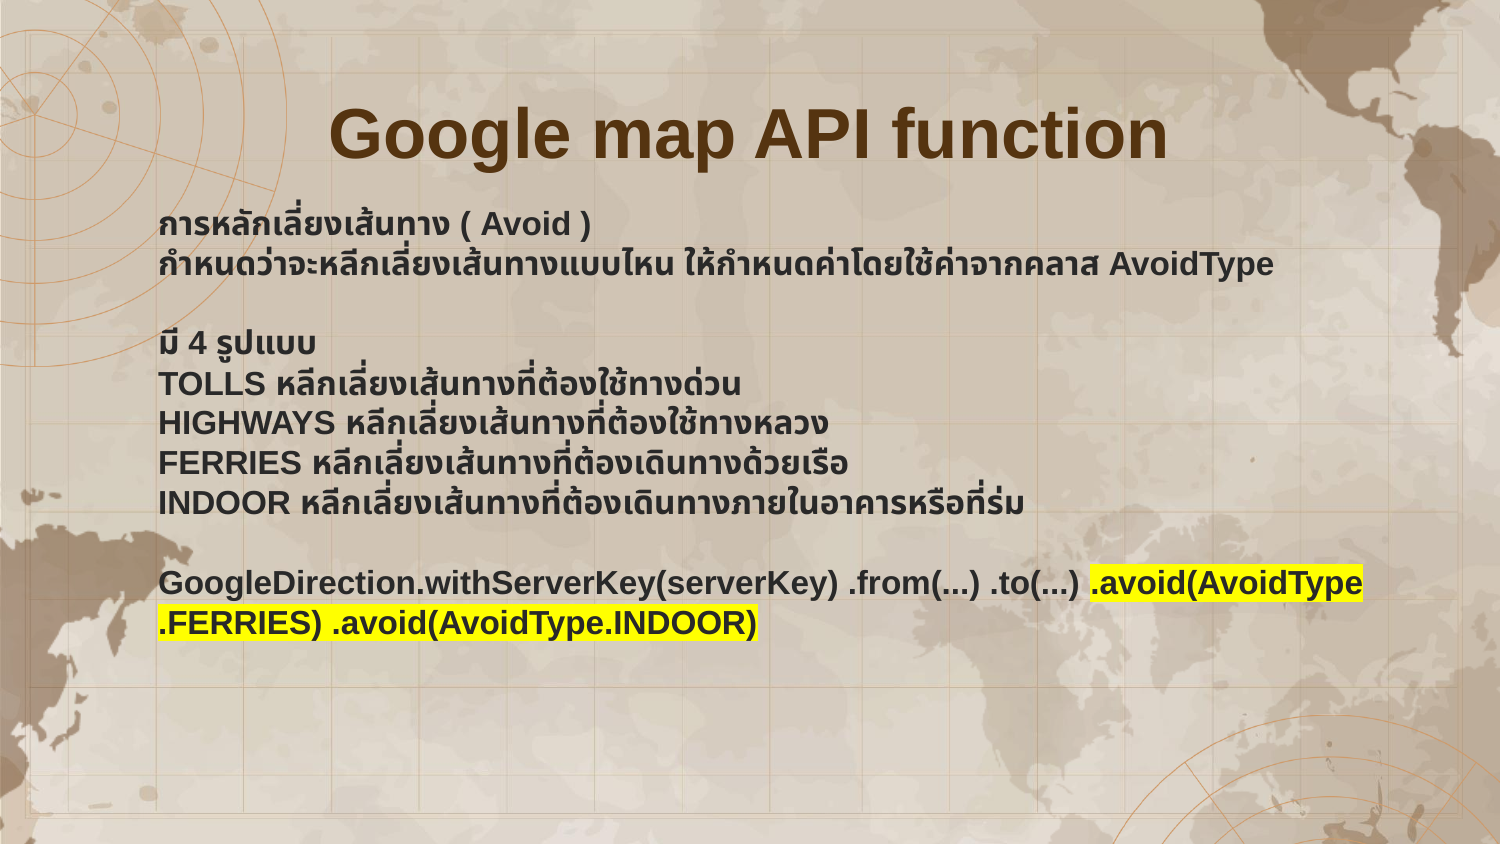

# Google map API function
การหลักเลี่ยงเส้นทาง ( Avoid )
กำหนดว่าจะหลีกเลี่ยงเส้นทางแบบไหน ให้กำหนดค่าโดยใช้ค่าจากคลาส AvoidType

มี 4 รูปแบบ
TOLLS หลีกเลี่ยงเส้นทางที่ต้องใช้ทางด่วน
HIGHWAYS หลีกเลี่ยงเส้นทางที่ต้องใช้ทางหลวง
FERRIES หลีกเลี่ยงเส้นทางที่ต้องเดินทางด้วยเรือ
INDOOR หลีกเลี่ยงเส้นทางที่ต้องเดินทางภายในอาคารหรือที่ร่ม

GoogleDirection.withServerKey(serverKey) .from(...) .to(...) .avoid(AvoidType.FERRIES) .avoid(AvoidType.INDOOR)